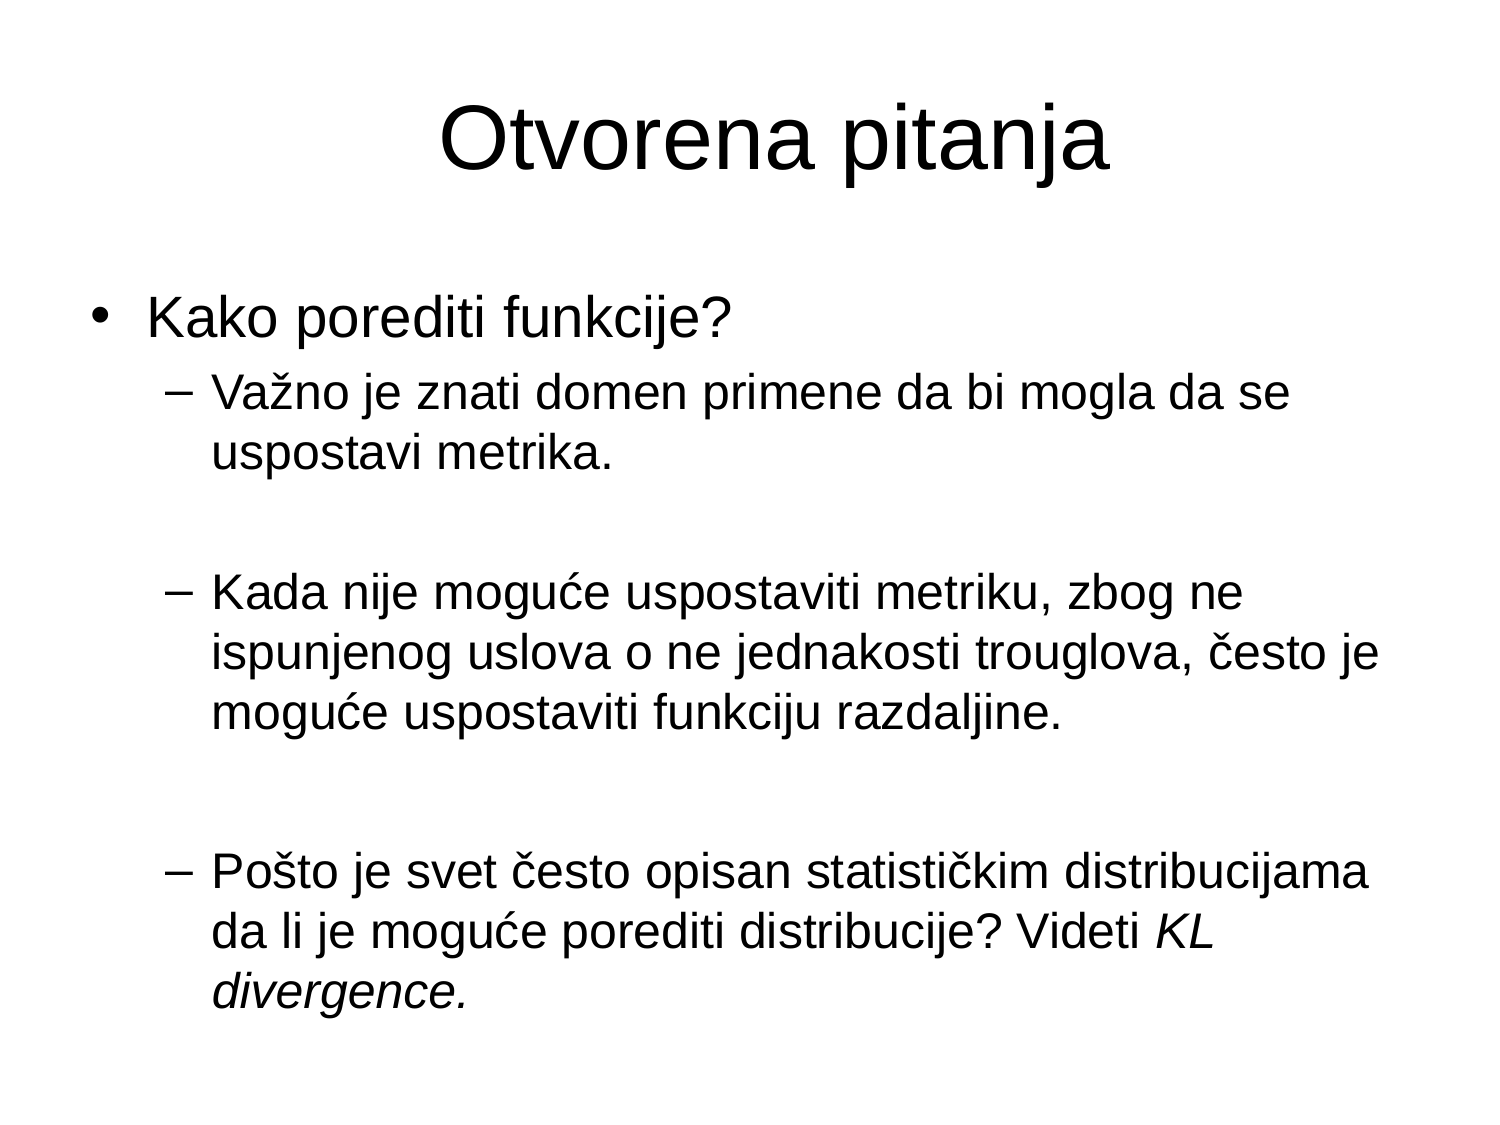

Otvorena pitanja
Kako porediti funkcije?
Važno je znati domen primene da bi mogla da se uspostavi metrika.

Kada nije moguće uspostaviti metriku, zbog ne ispunjenog uslova o ne jednakosti trouglova, često je moguće uspostaviti funkciju razdaljine.

Pošto je svet često opisan statističkim distribucijama da li je moguće porediti distribucije? Videti KL divergence.